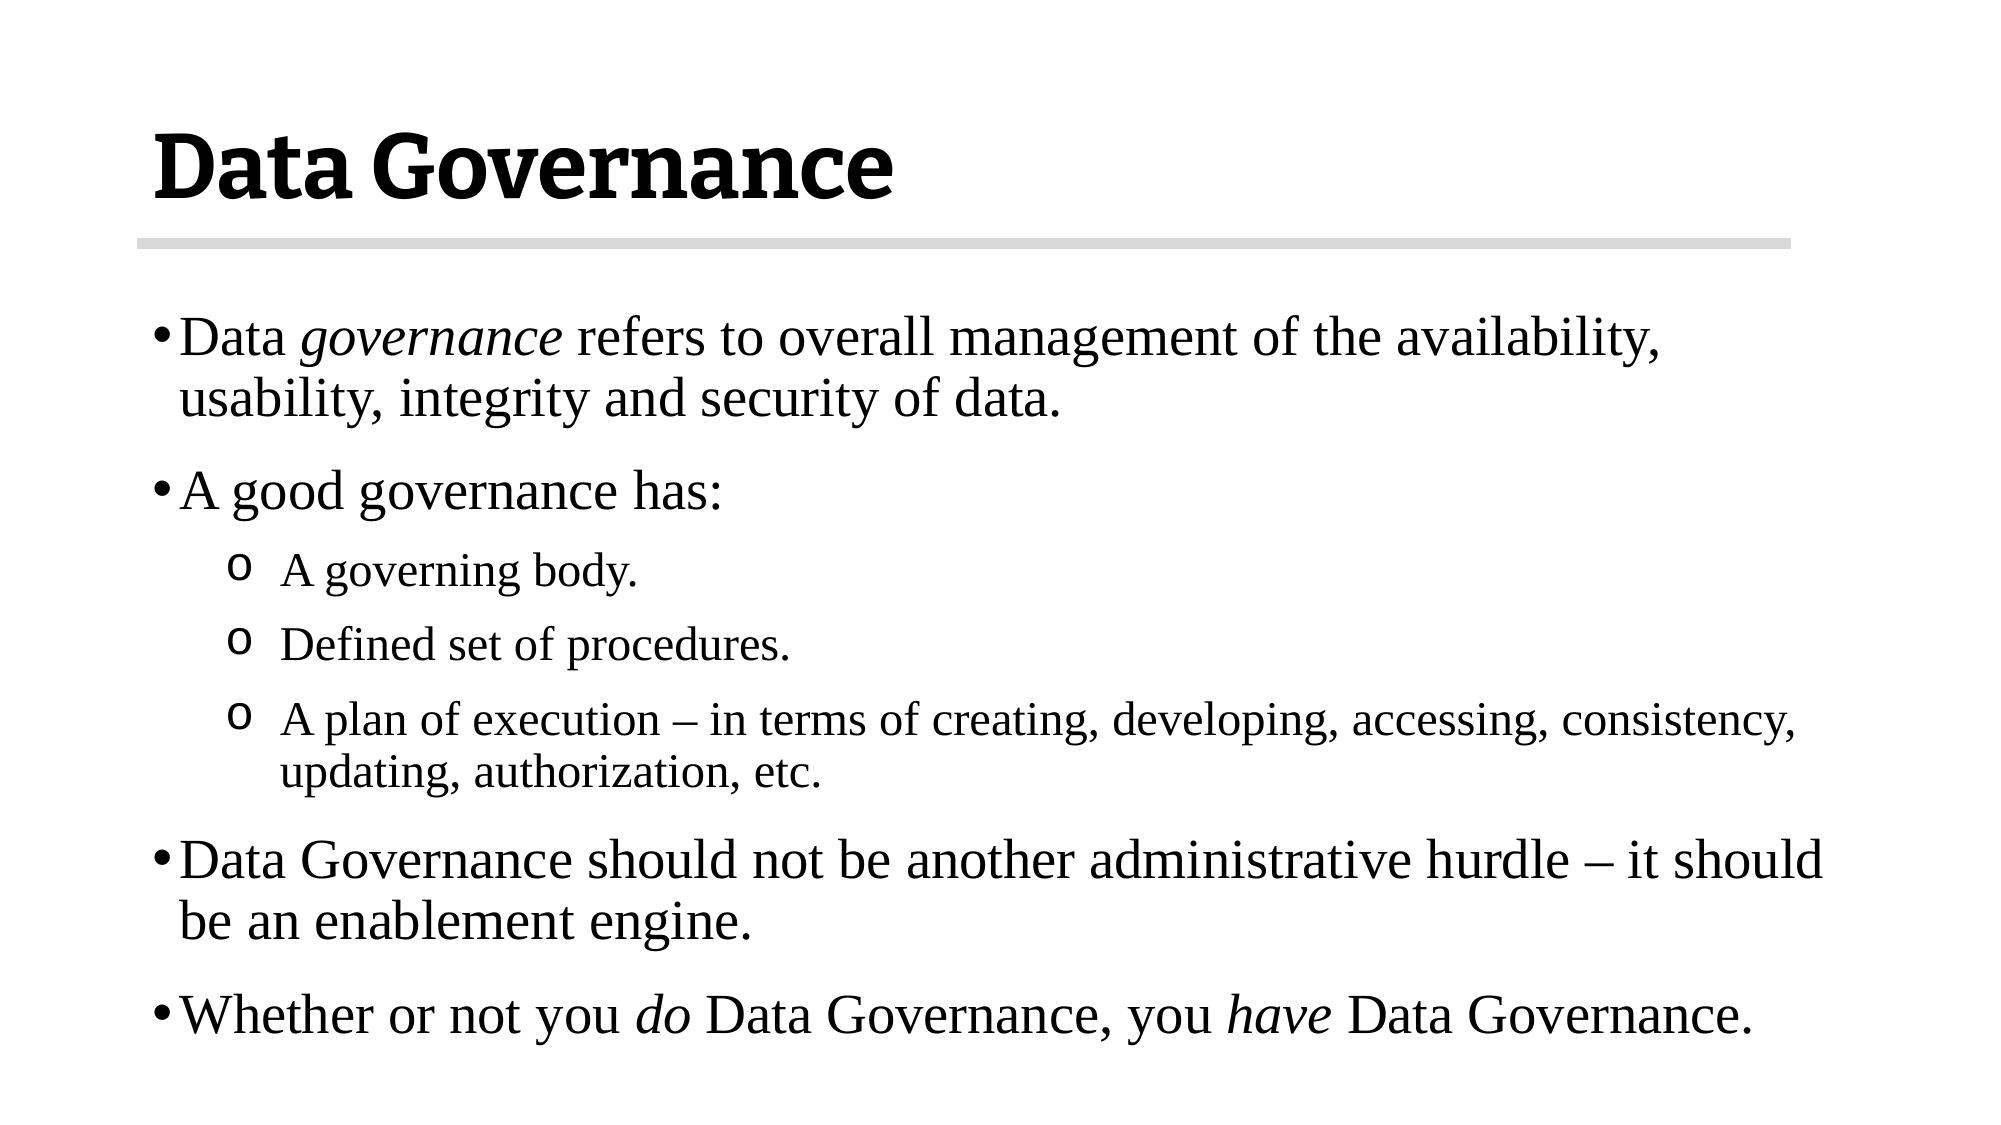

# Data Governance
Data governance refers to overall management of the availability, usability, integrity and security of data.
A good governance has:
A governing body.
Defined set of procedures.
A plan of execution – in terms of creating, developing, accessing, consistency, updating, authorization, etc.
Data Governance should not be another administrative hurdle – it should be an enablement engine.
Whether or not you do Data Governance, you have Data Governance.